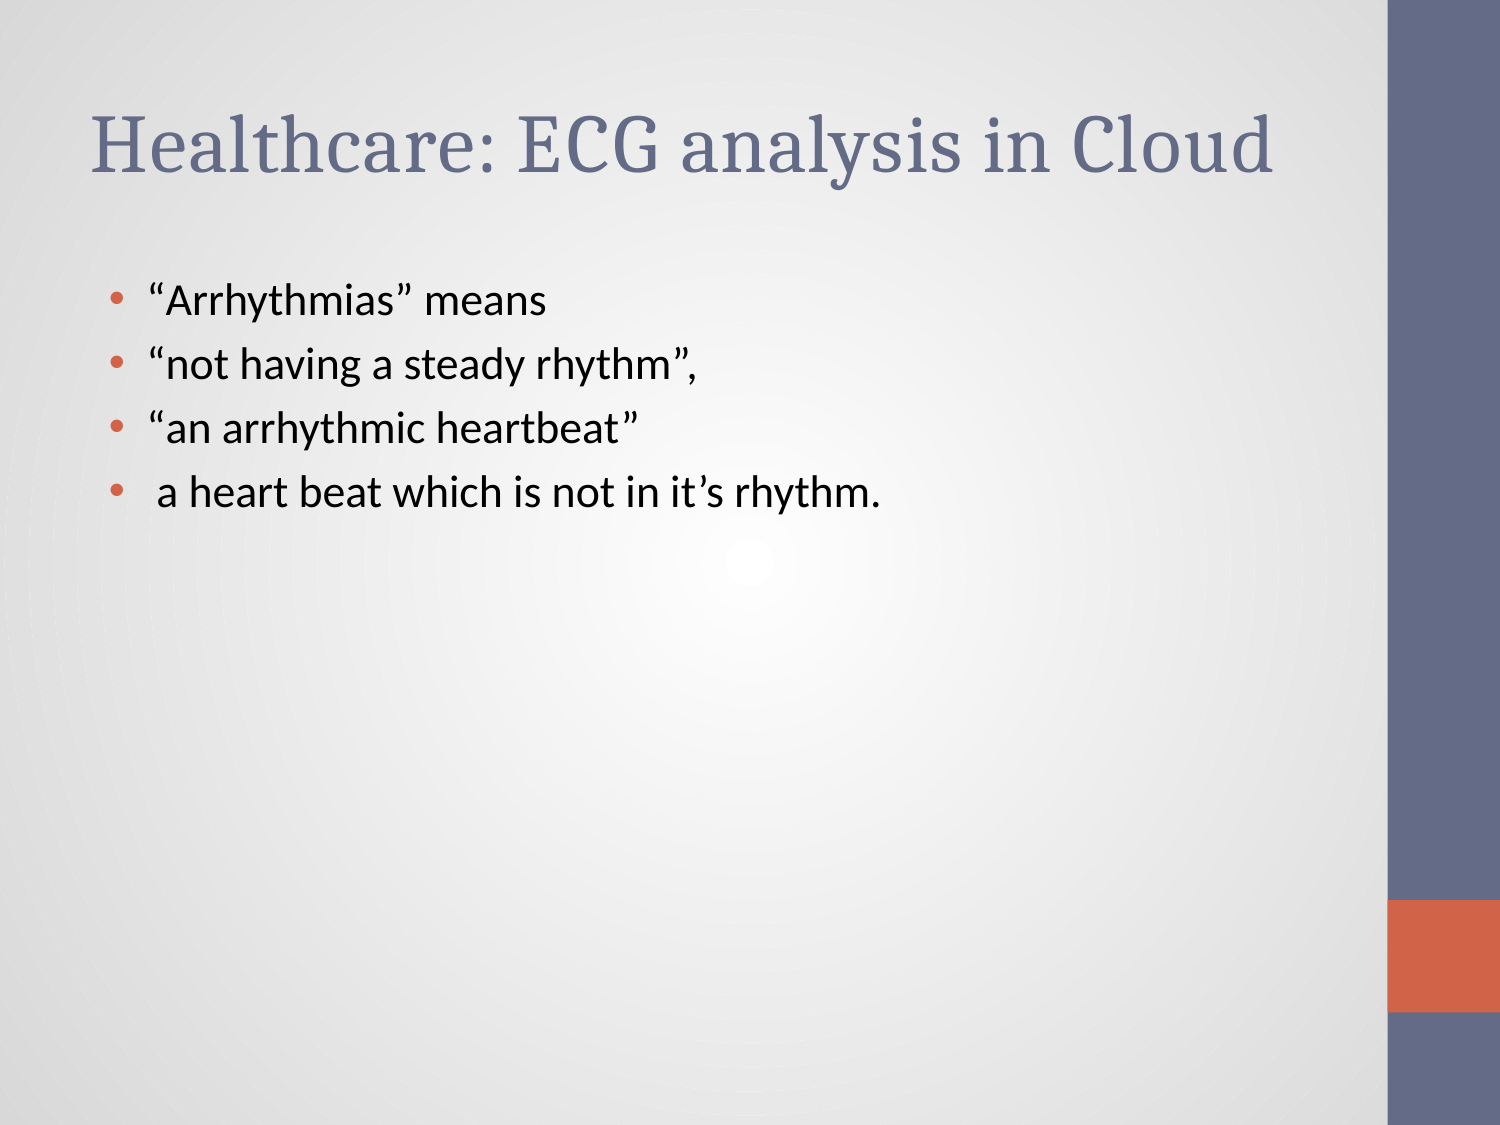

# Healthcare: ECG analysis in Cloud
“Arrhythmias” means
“not having a steady rhythm”,
“an arrhythmic heartbeat”
 a heart beat which is not in it’s rhythm.